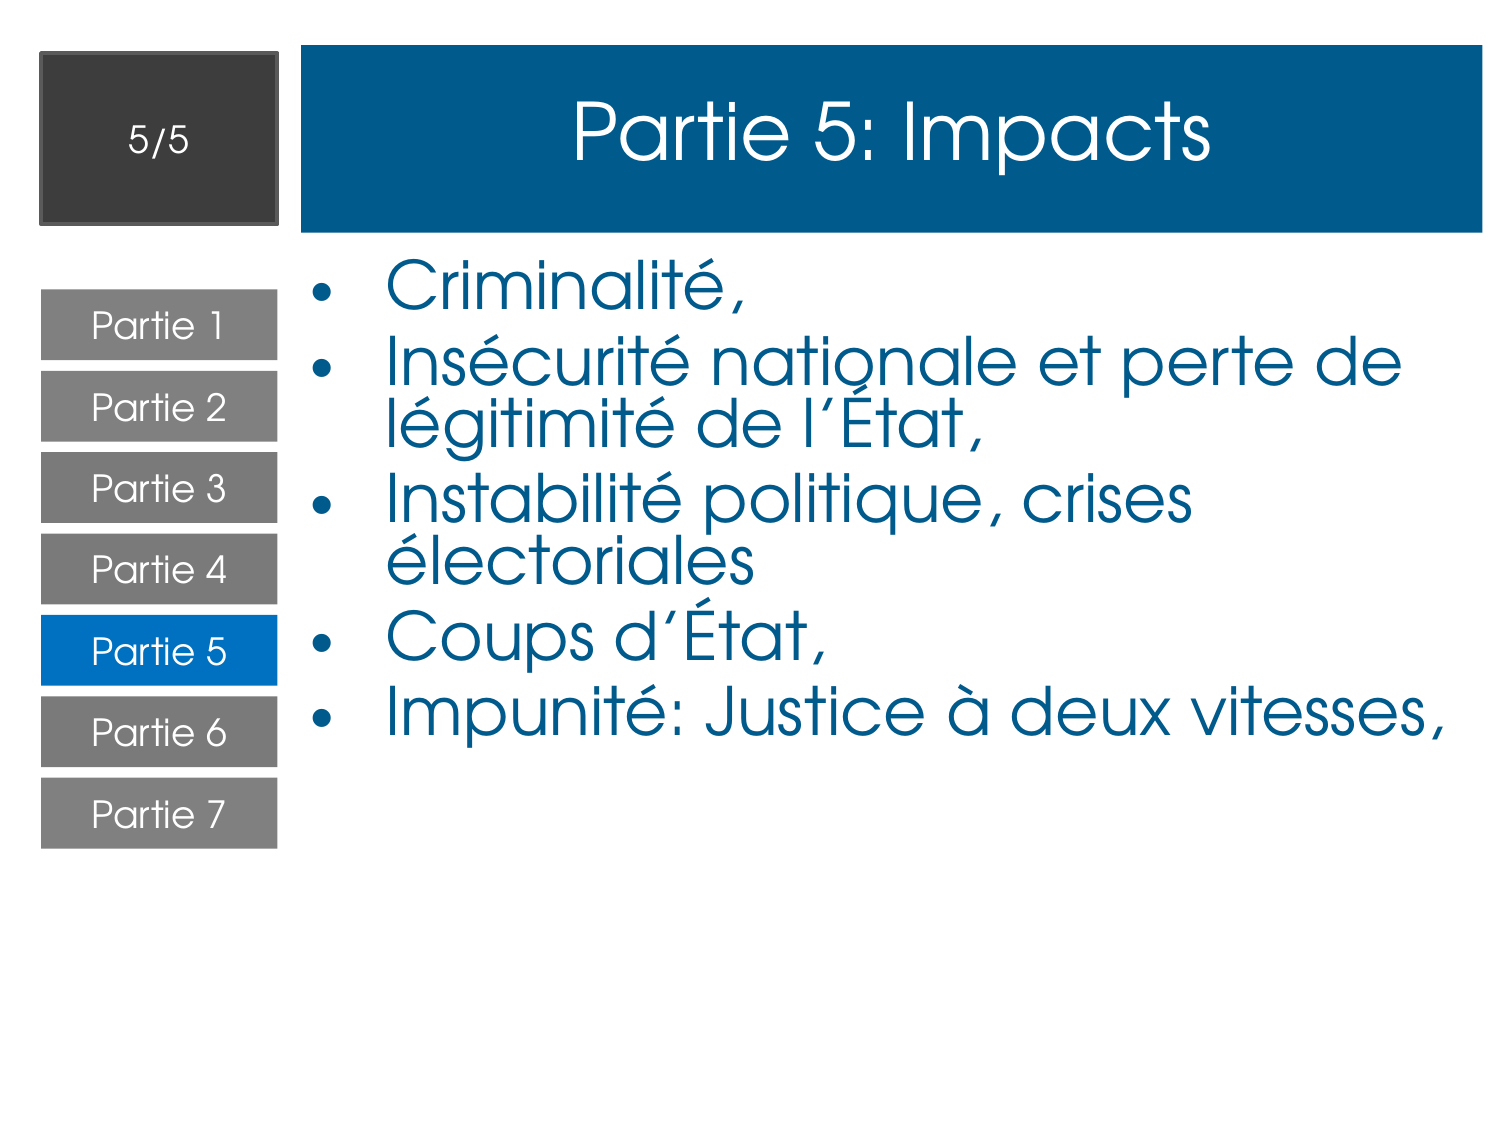

# Partie 5: Impacts
5/5
Criminalité,
Insécurité nationale et perte de légitimité de l’État,
Instabilité politique, crises électoriales
Coups d’État,
Impunité: Justice à deux vitesses,

Partie 1
Partie 2
Partie 3
Partie 4
Partie 5
Partie 6
Partie 7